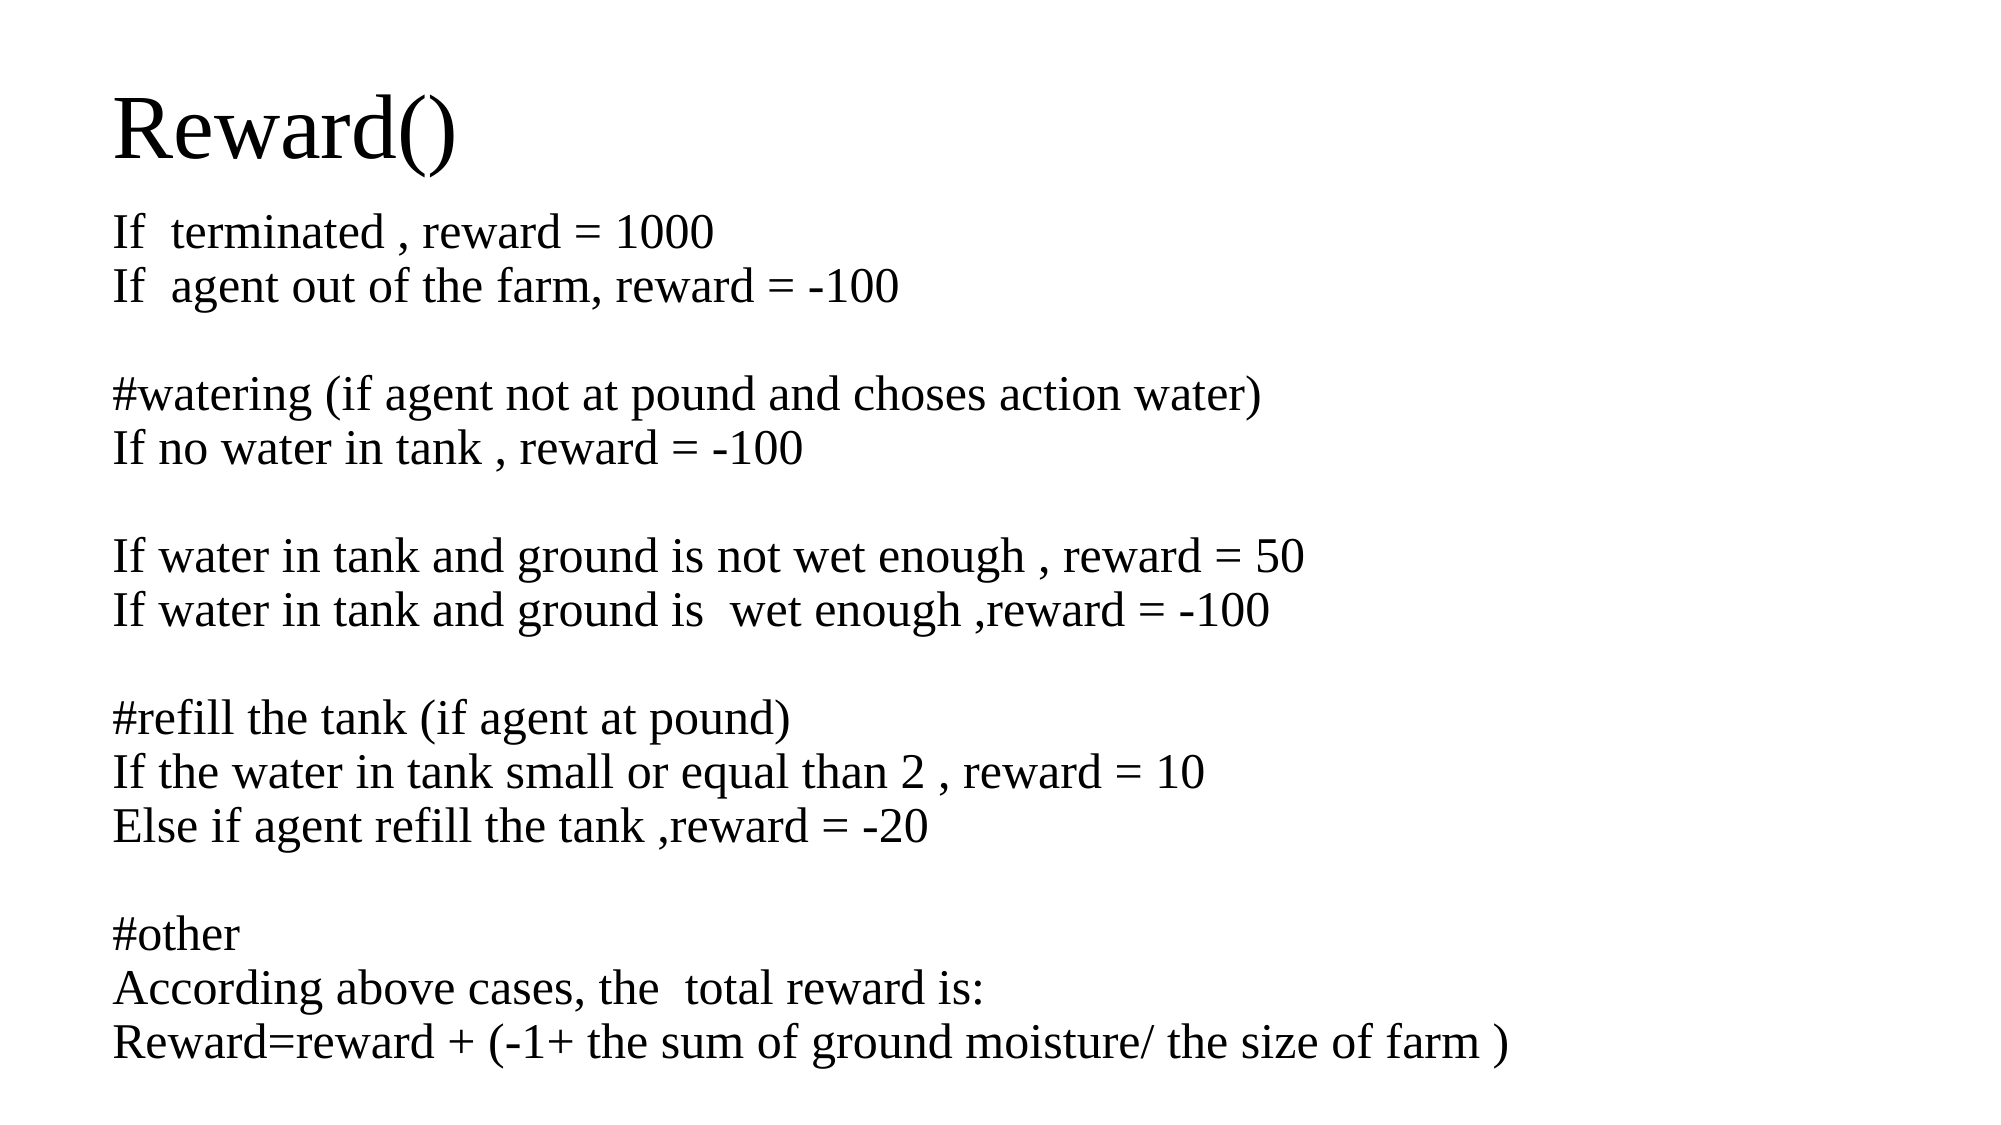

# Reward()
If  terminated , reward = 1000
If  agent out of the farm, reward = -100

#watering (if agent not at pound and choses action water)
If no water in tank , reward = -100

If water in tank and ground is not wet enough , reward = 50
If water in tank and ground is  wet enough ,reward = -100

#refill the tank (if agent at pound)
If the water in tank small or equal than 2 , reward = 10
Else if agent refill the tank ,reward = -20

#other
According above cases, the  total reward is:
Reward=reward + (-1+ the sum of ground moisture/ the size of farm )